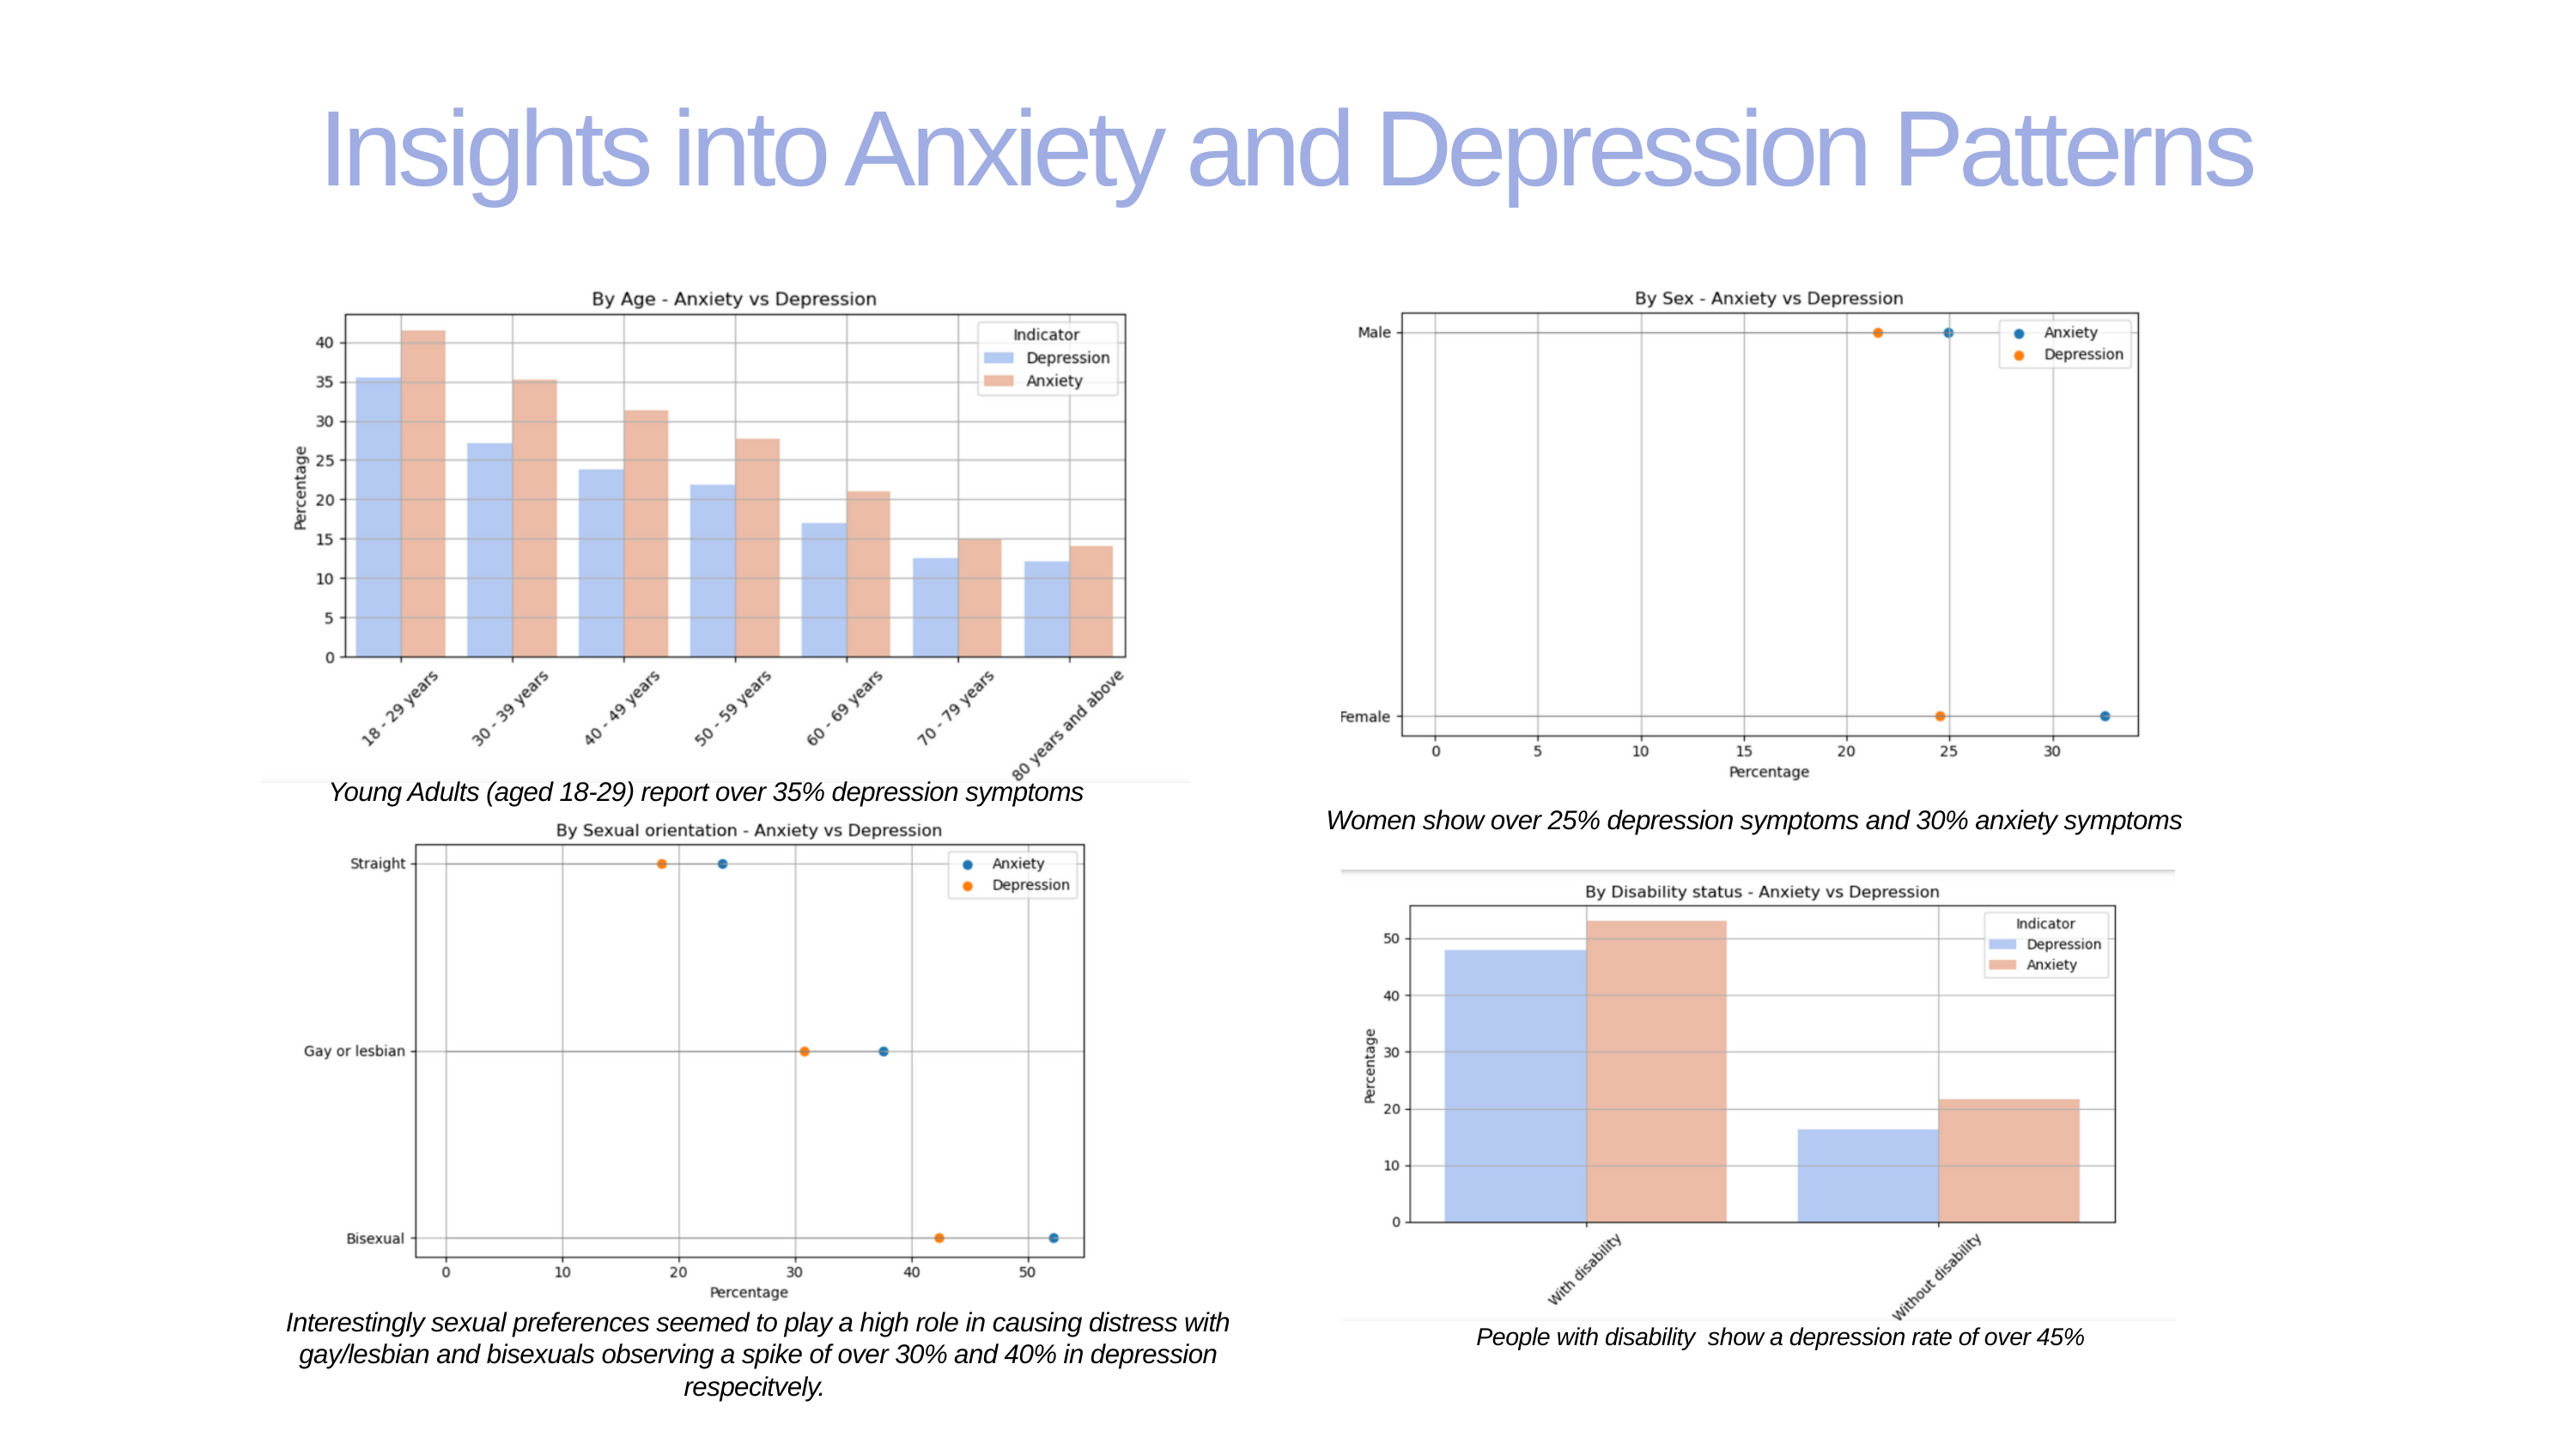

Insights into Anxiety and Depression Patterns

Young Adults (aged 18-29) report over 35% depression symptoms
Women show over 25% depression symptoms and 30% anxiety symptoms

Interestingly sexual preferences seemed to play a high role in causing distress with gay/lesbian and bisexuals observing a spike of over 30% and 40% in depression respecitvely.
People with disability  show a depression rate of over 45%